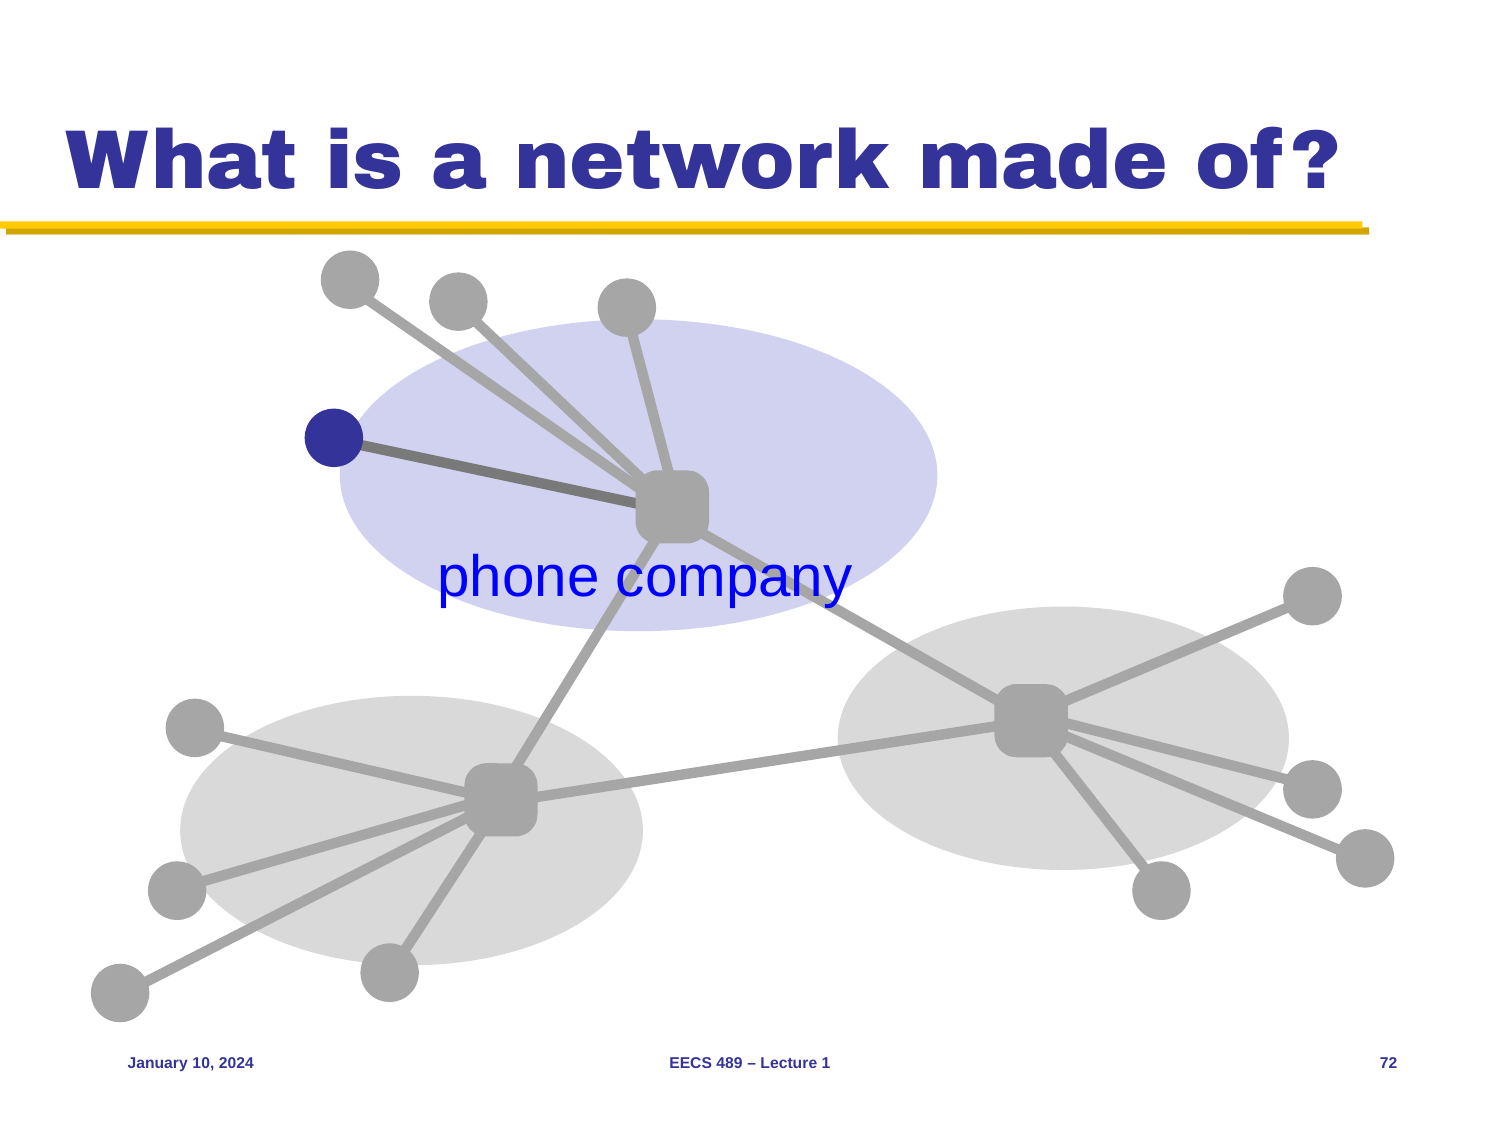

# What is a network made of?

phone company

January 10, 2024
EECS 489 – Lecture 1
72